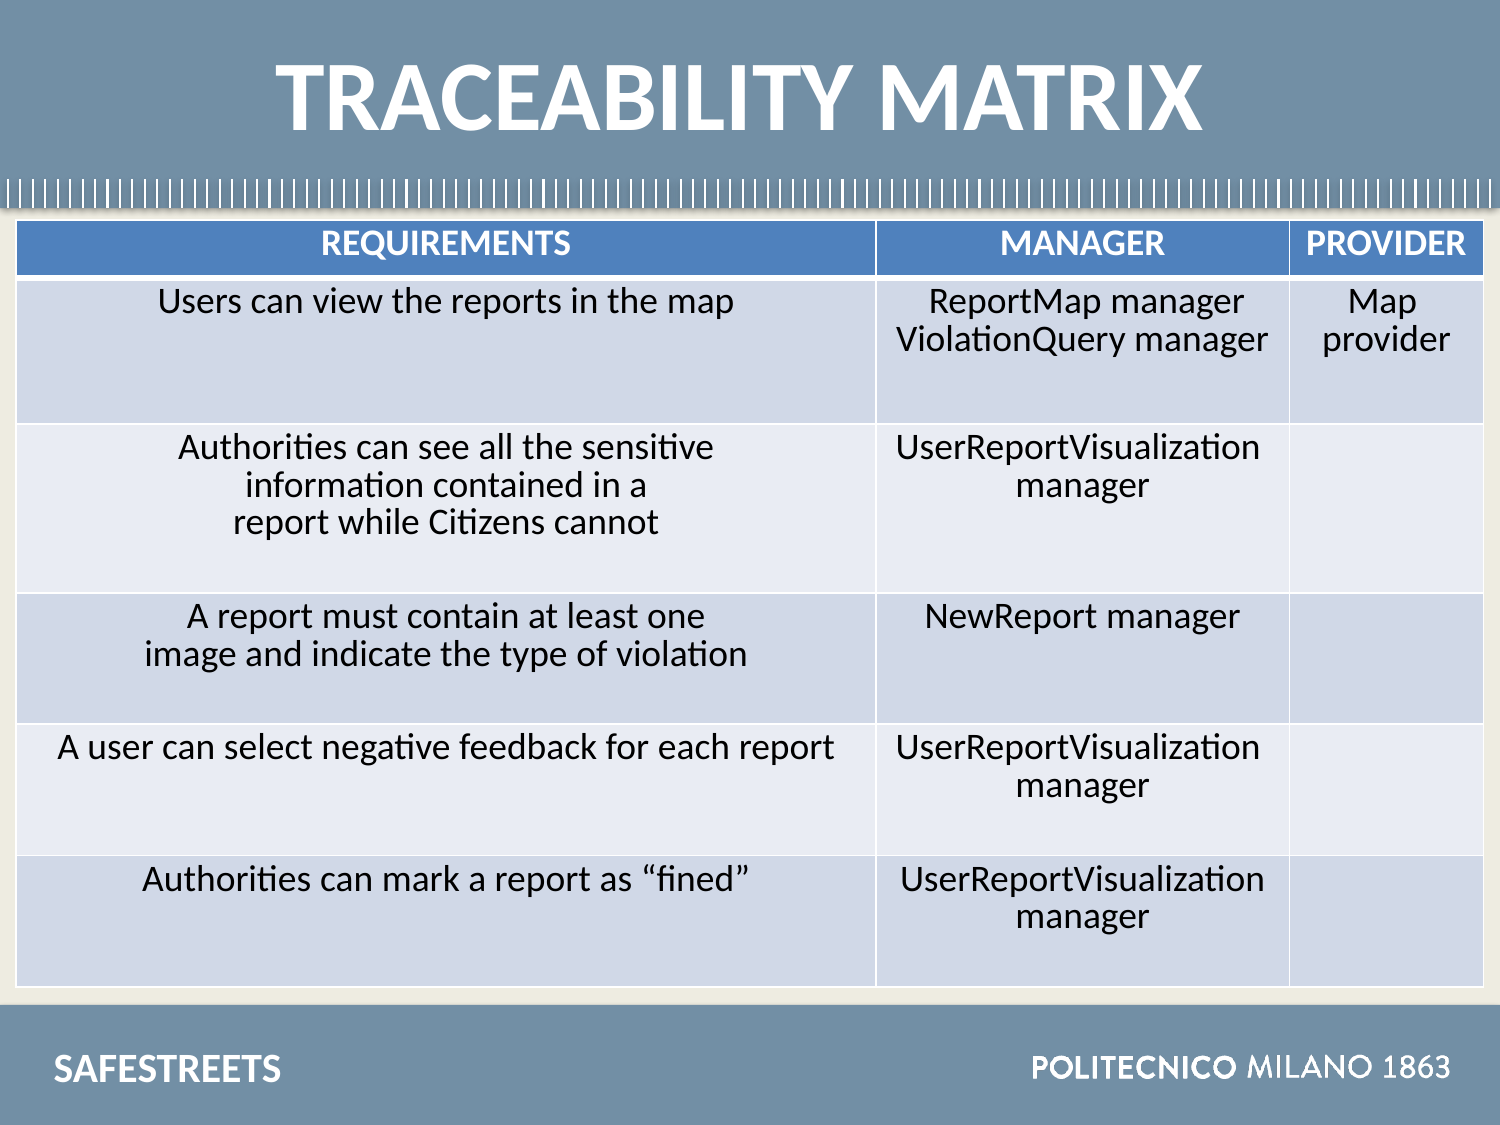

# TRACEABILITY MATRIX
| REQUIREMENTS | MANAGER | PROVIDER |
| --- | --- | --- |
| Users can view the reports in the map | ReportMap manager ViolationQuery manager | Map  provider |
| Authorities can see all the sensitive information contained in a report while Citizens cannot | UserReportVisualization manager |  |
| A report must contain at least one image and indicate the type of violation | NewReport manager |  |
| A user can select negative feedback for each report | UserReportVisualization manager |  |
| Authorities can mark a report as “fined” | UserReportVisualization manager |  |